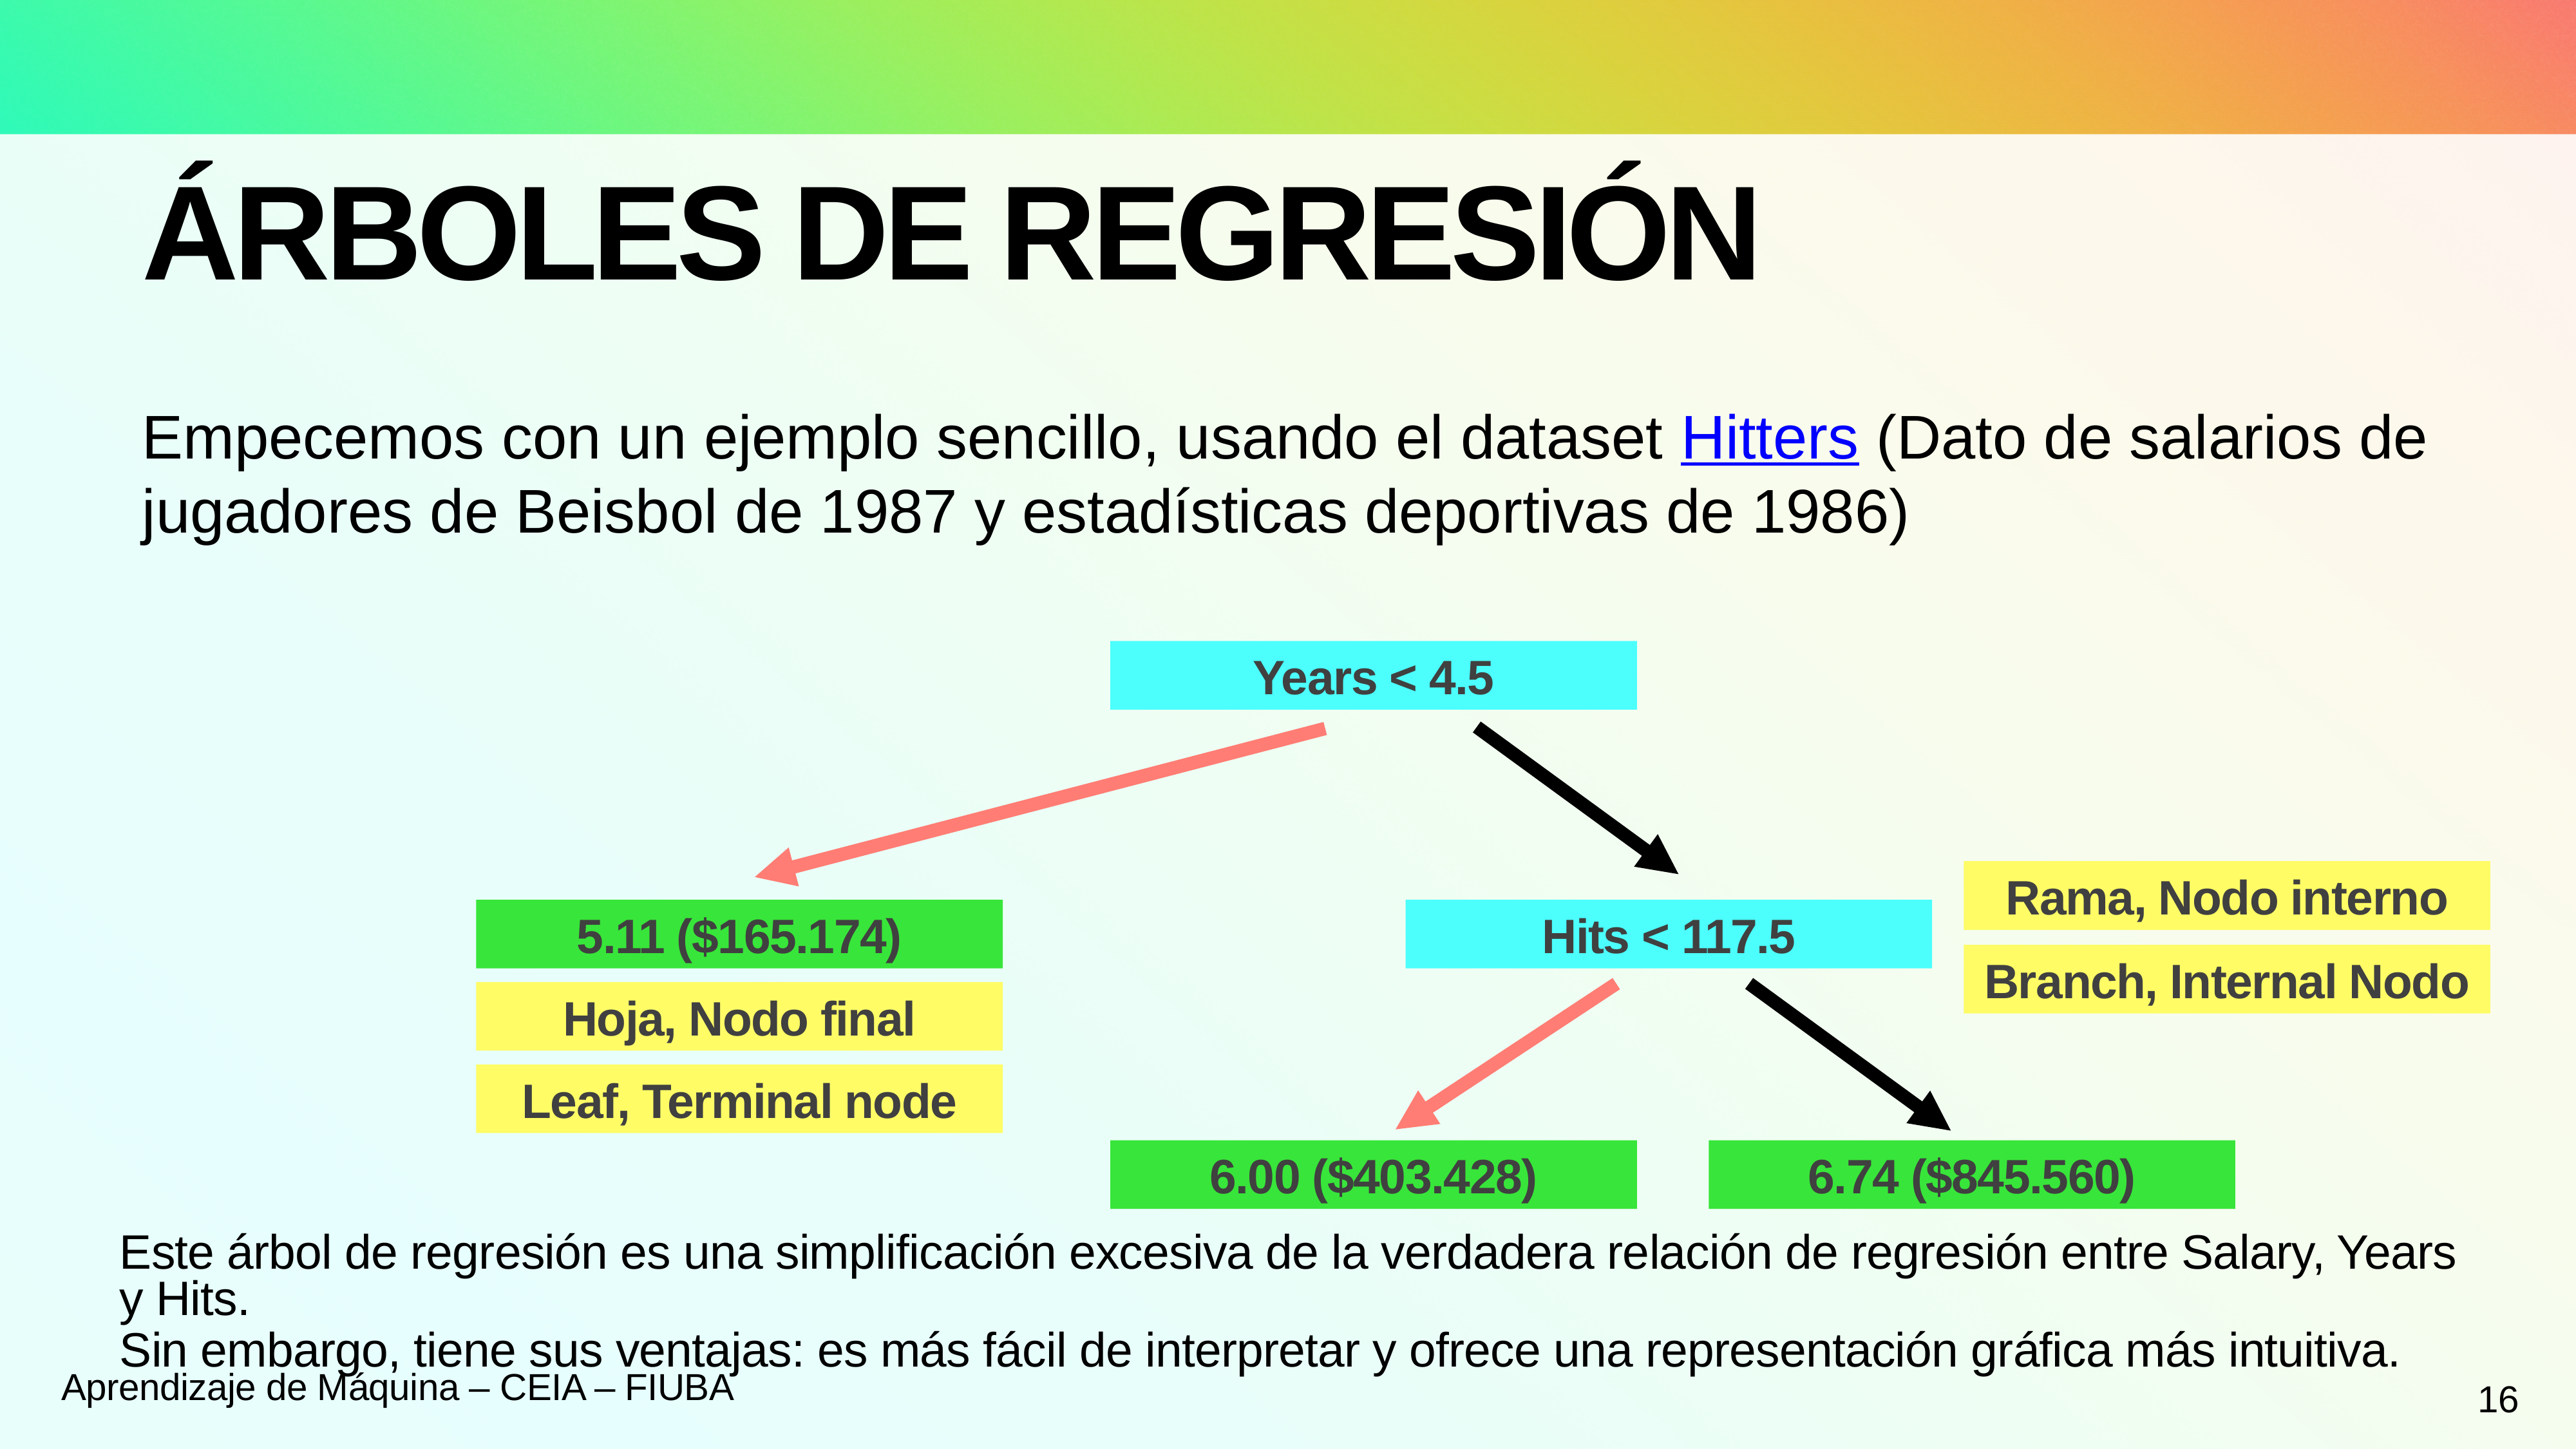

# Árboles de Regresión
Empecemos con un ejemplo sencillo, usando el dataset Hitters (Dato de salarios de jugadores de Beisbol de 1987 y estadísticas deportivas de 1986)

Years < 4.5

Rama, Nodo interno
5.11 ($165.174)
Hits < 117.5
Branch, Internal Nodo
Hoja, Nodo final

Leaf, Terminal node
6.00 ($403.428)
6.74 ($845.560)
Este árbol de regresión es una simplificación excesiva de la verdadera relación de regresión entre Salary, Years y Hits.
Sin embargo, tiene sus ventajas: es más fácil de interpretar y ofrece una representación gráfica más intuitiva.
Aprendizaje de Máquina – CEIA – FIUBA
16